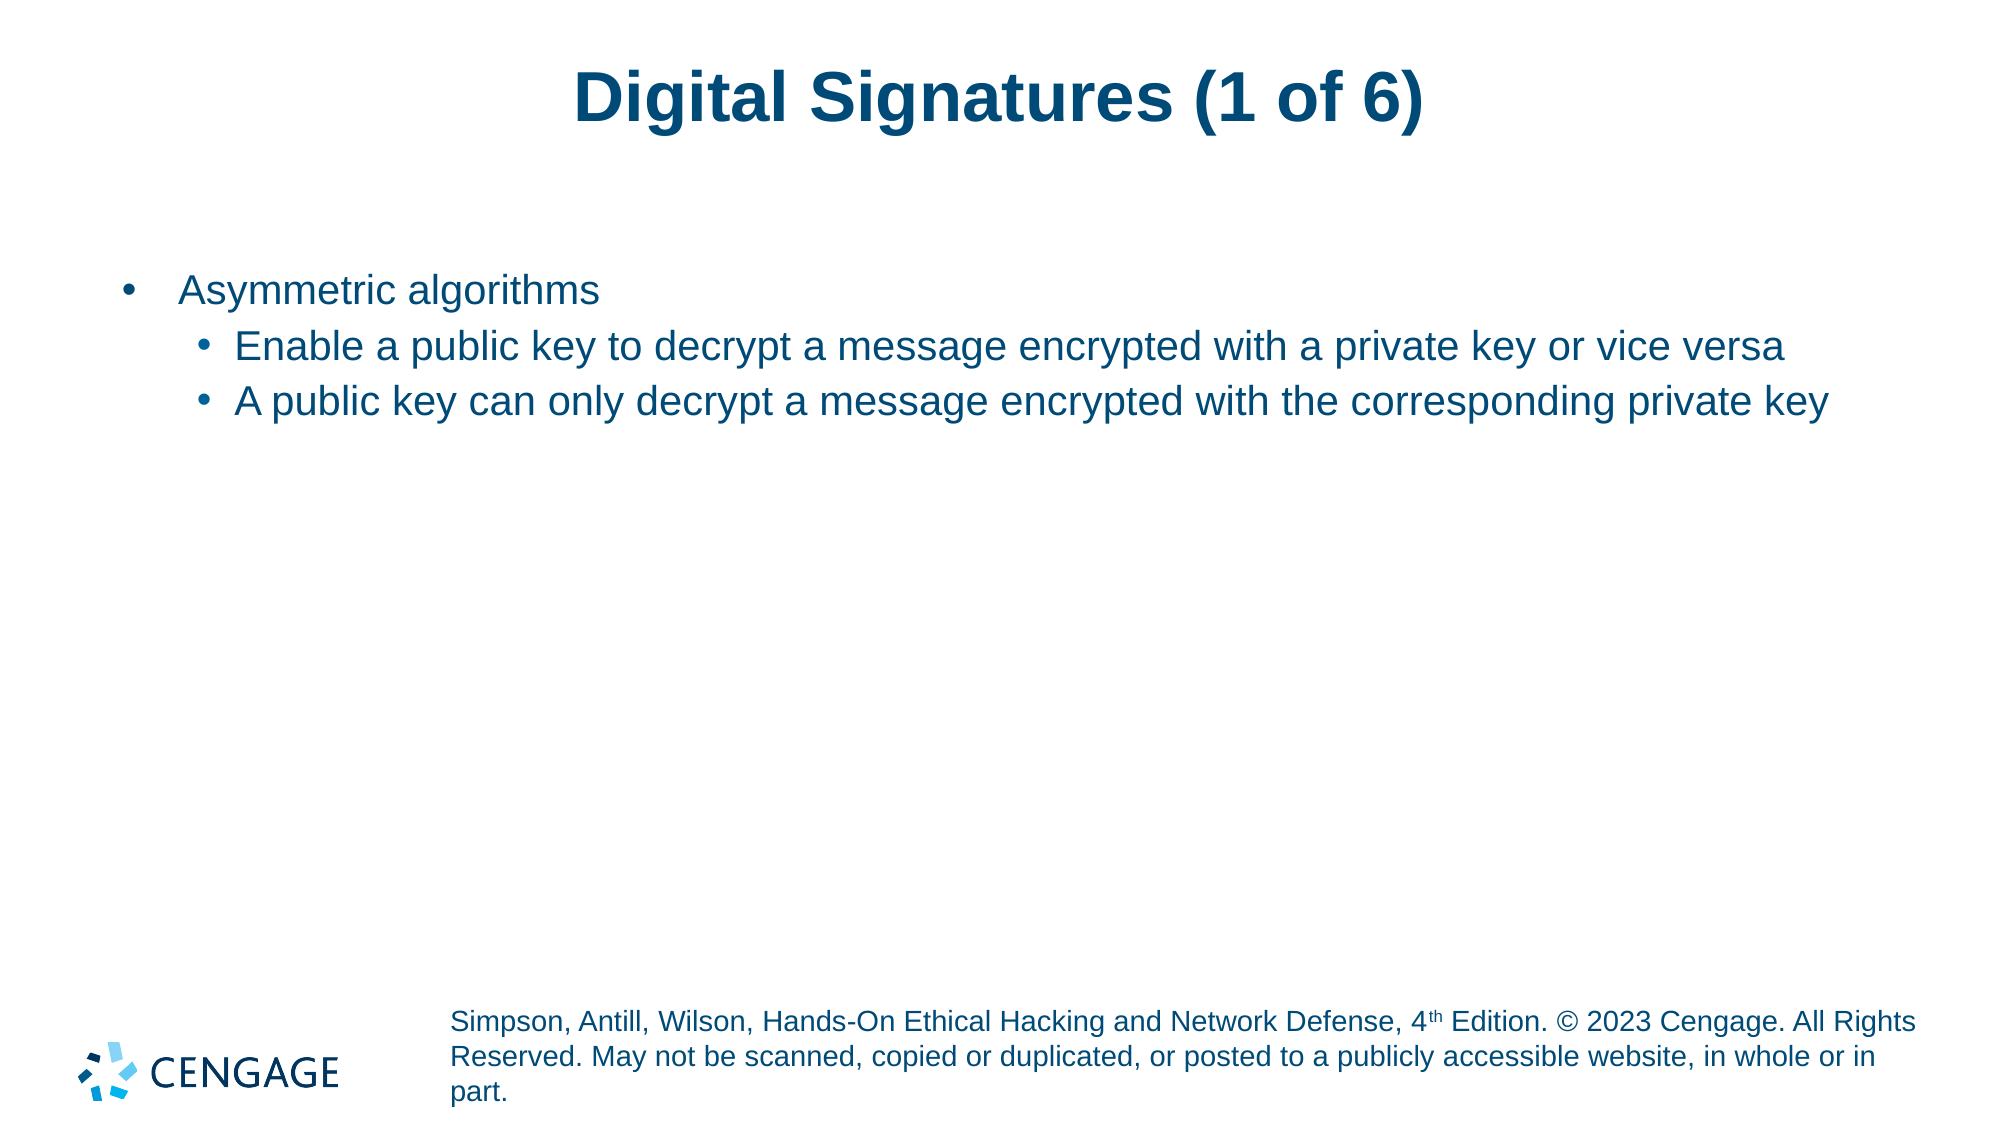

# Digital Signatures (1 of 6)
Asymmetric algorithms
Enable a public key to decrypt a message encrypted with a private key or vice versa
A public key can only decrypt a message encrypted with the corresponding private key